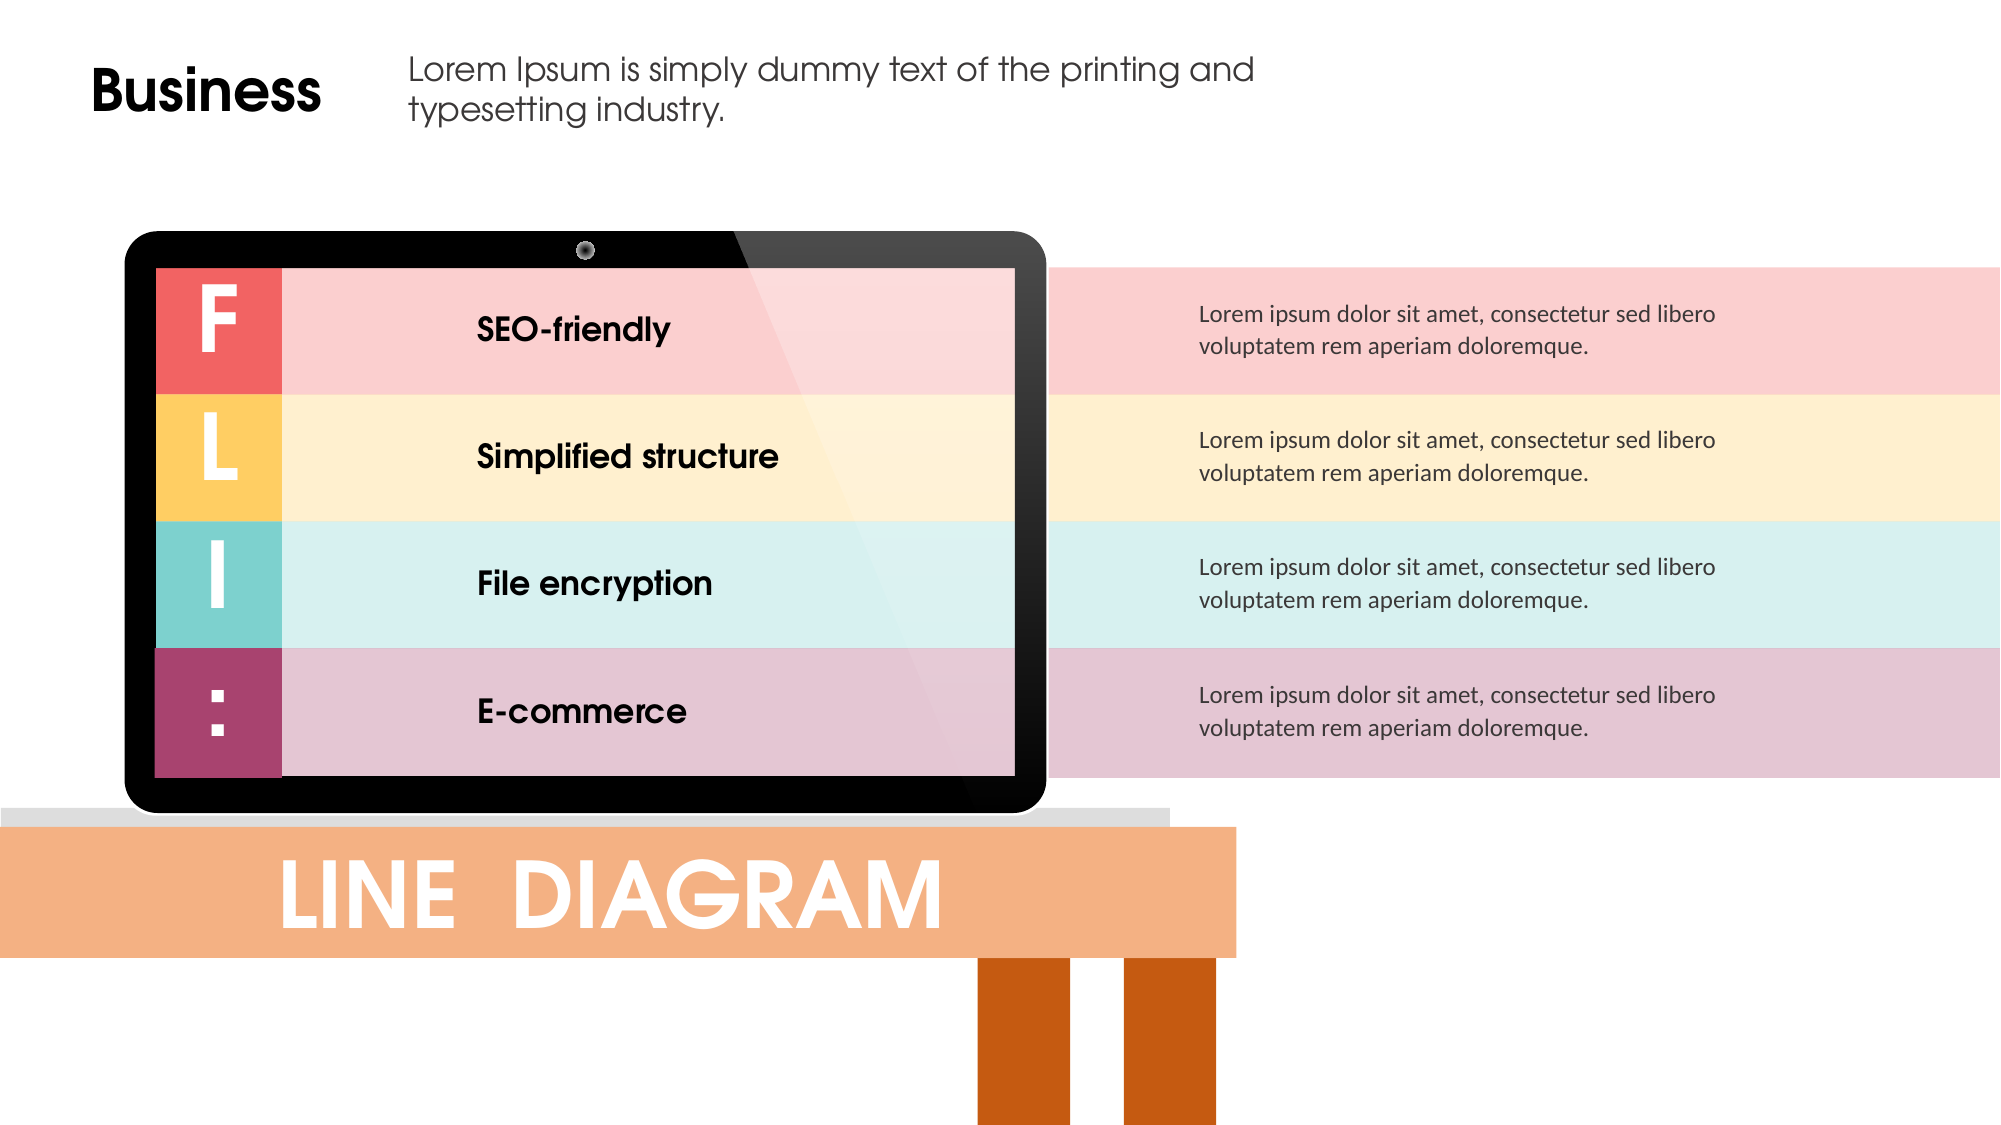

Lorem Ipsum is simply dummy text of the printing and typesetting industry.
Business

F

Lorem ipsum dolor sit amet, consectetur sed libero
voluptatem rem aperiam doloremque.
SEO-friendly
L

Lorem ipsum dolor sit amet, consectetur sed libero
voluptatem rem aperiam doloremque.
Simplified structure
I

Lorem ipsum dolor sit amet, consectetur sed libero
voluptatem rem aperiam doloremque.
File encryption
:

Lorem ipsum dolor sit amet, consectetur sed libero
voluptatem rem aperiam doloremque.
E-commerce

LINE  DIAGRAM